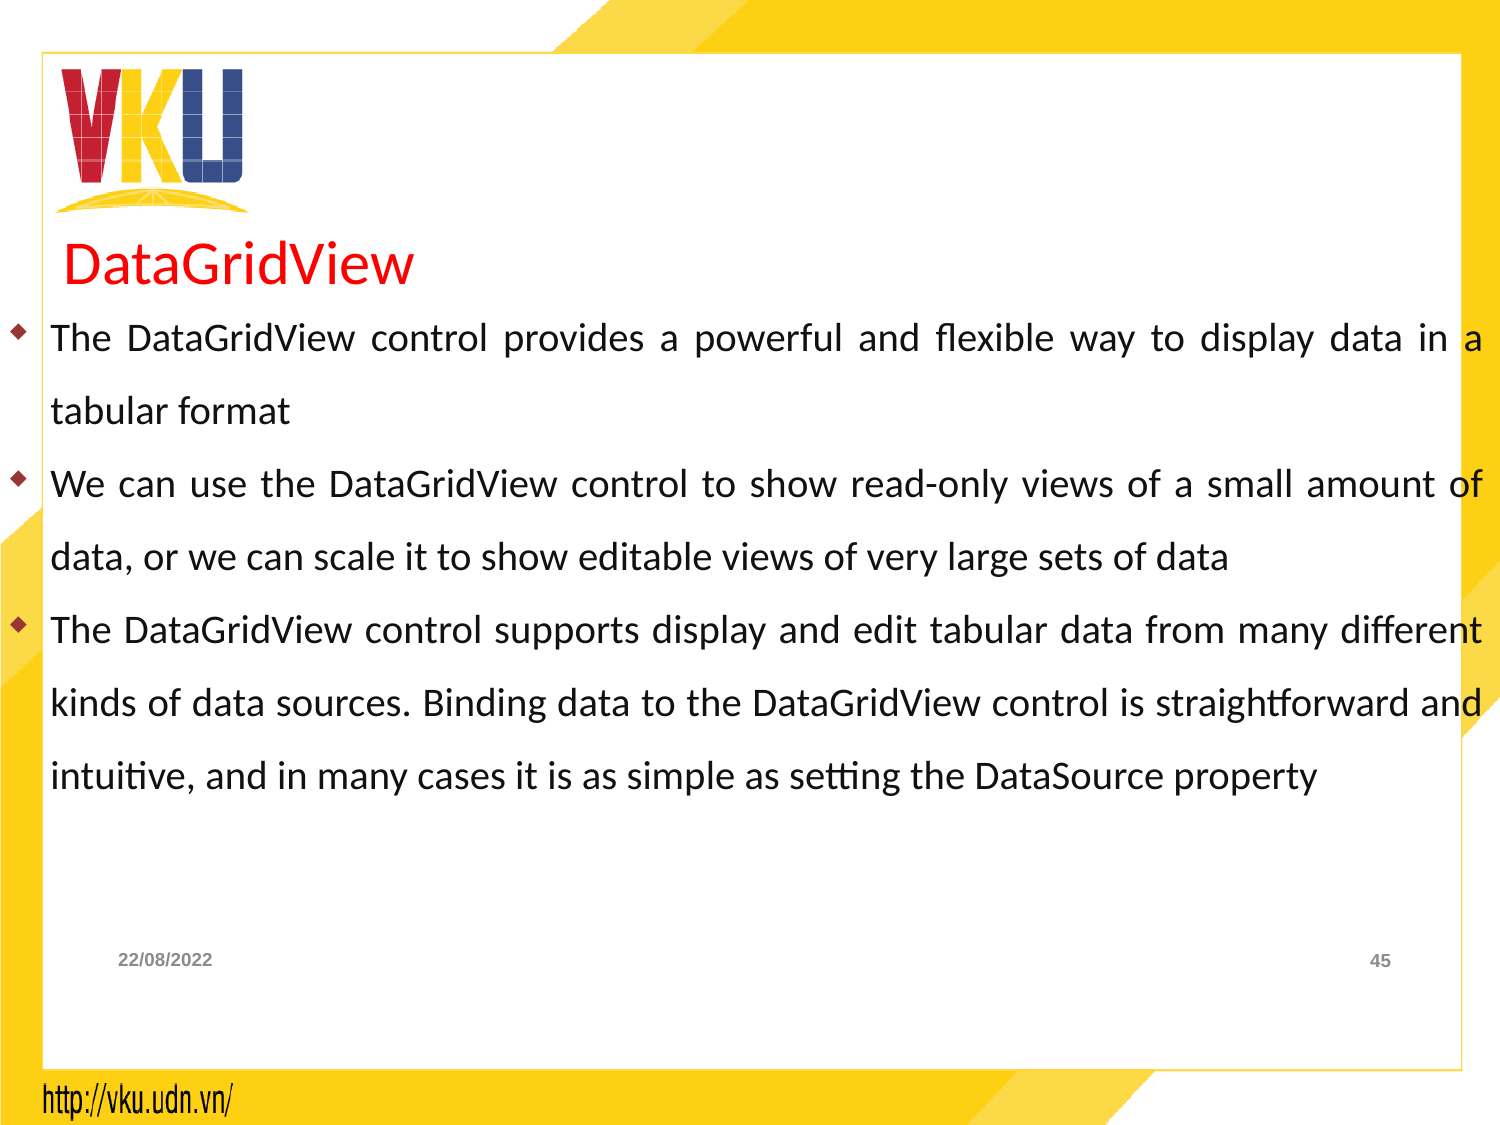

# DataGridView
The DataGridView control provides a powerful and flexible way to display data in a tabular format
We can use the DataGridView control to show read-only views of a small amount of data, or we can scale it to show editable views of very large sets of data
The DataGridView control supports display and edit tabular data from many different kinds of data sources. Binding data to the DataGridView control is straightforward and intuitive, and in many cases it is as simple as setting the DataSource property

22/08/2022
45